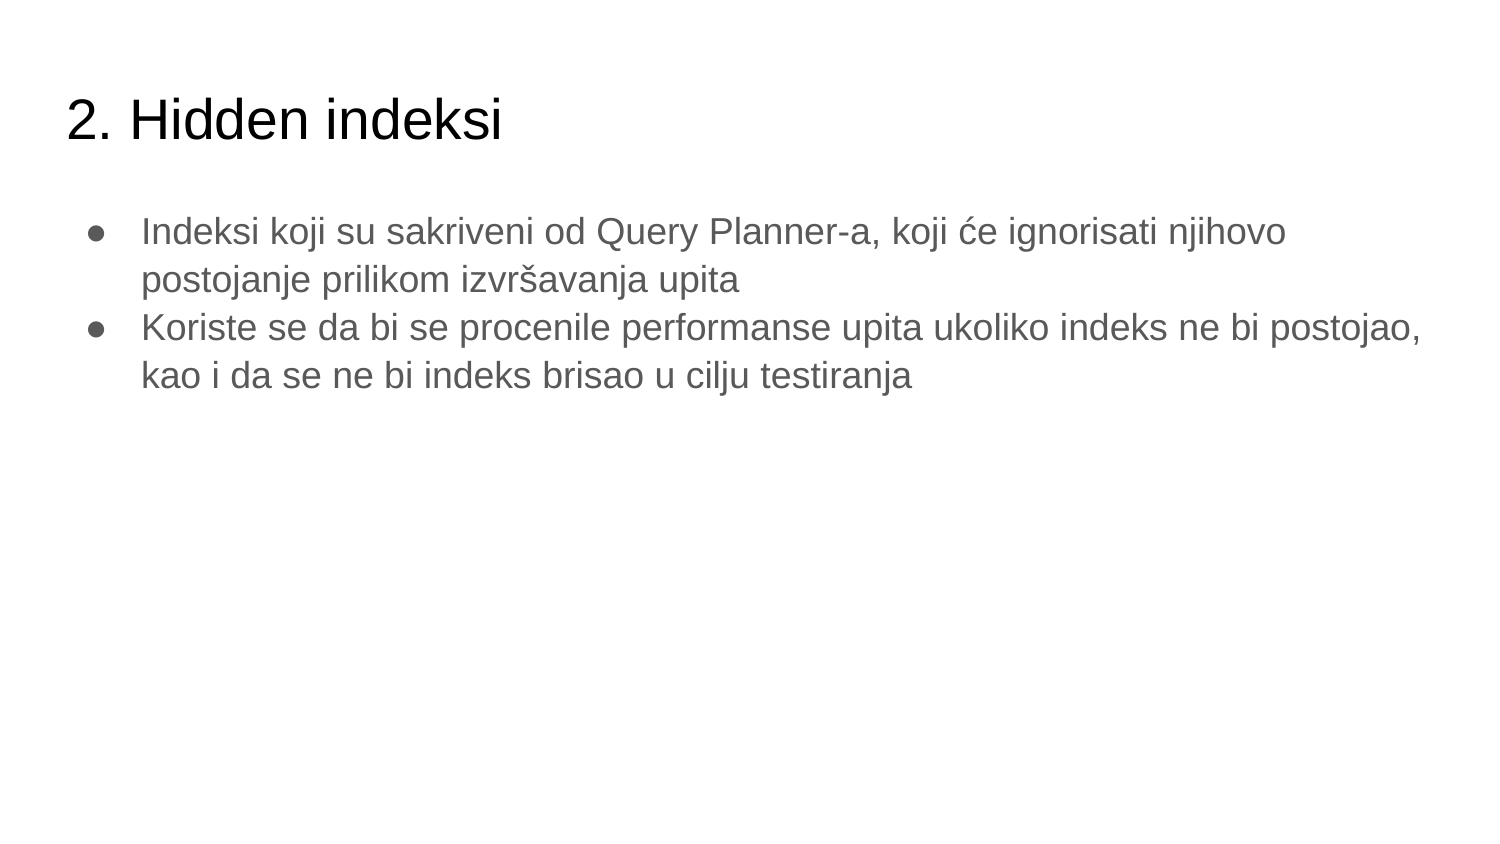

# 2. Hidden indeksi
Indeksi koji su sakriveni od Query Planner-a, koji će ignorisati njihovo postojanje prilikom izvršavanja upita
Koriste se da bi se procenile performanse upita ukoliko indeks ne bi postojao, kao i da se ne bi indeks brisao u cilju testiranja